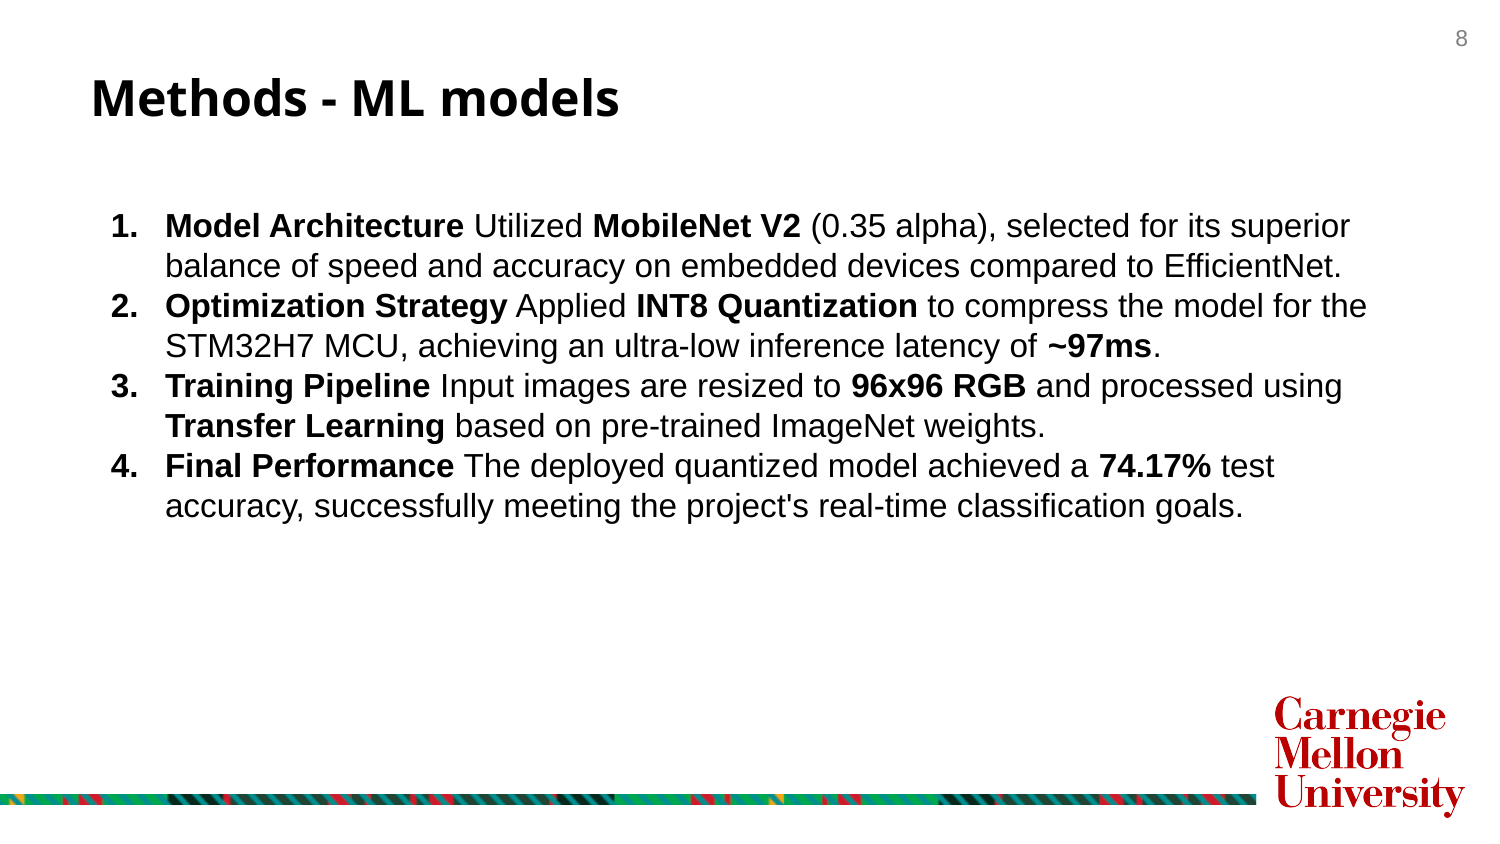

# Methods - ML models

Model Architecture Utilized MobileNet V2 (0.35 alpha), selected for its superior balance of speed and accuracy on embedded devices compared to EfficientNet.
Optimization Strategy Applied INT8 Quantization to compress the model for the STM32H7 MCU, achieving an ultra-low inference latency of ~97ms.
Training Pipeline Input images are resized to 96x96 RGB and processed using Transfer Learning based on pre-trained ImageNet weights.
Final Performance The deployed quantized model achieved a 74.17% test accuracy, successfully meeting the project's real-time classification goals.